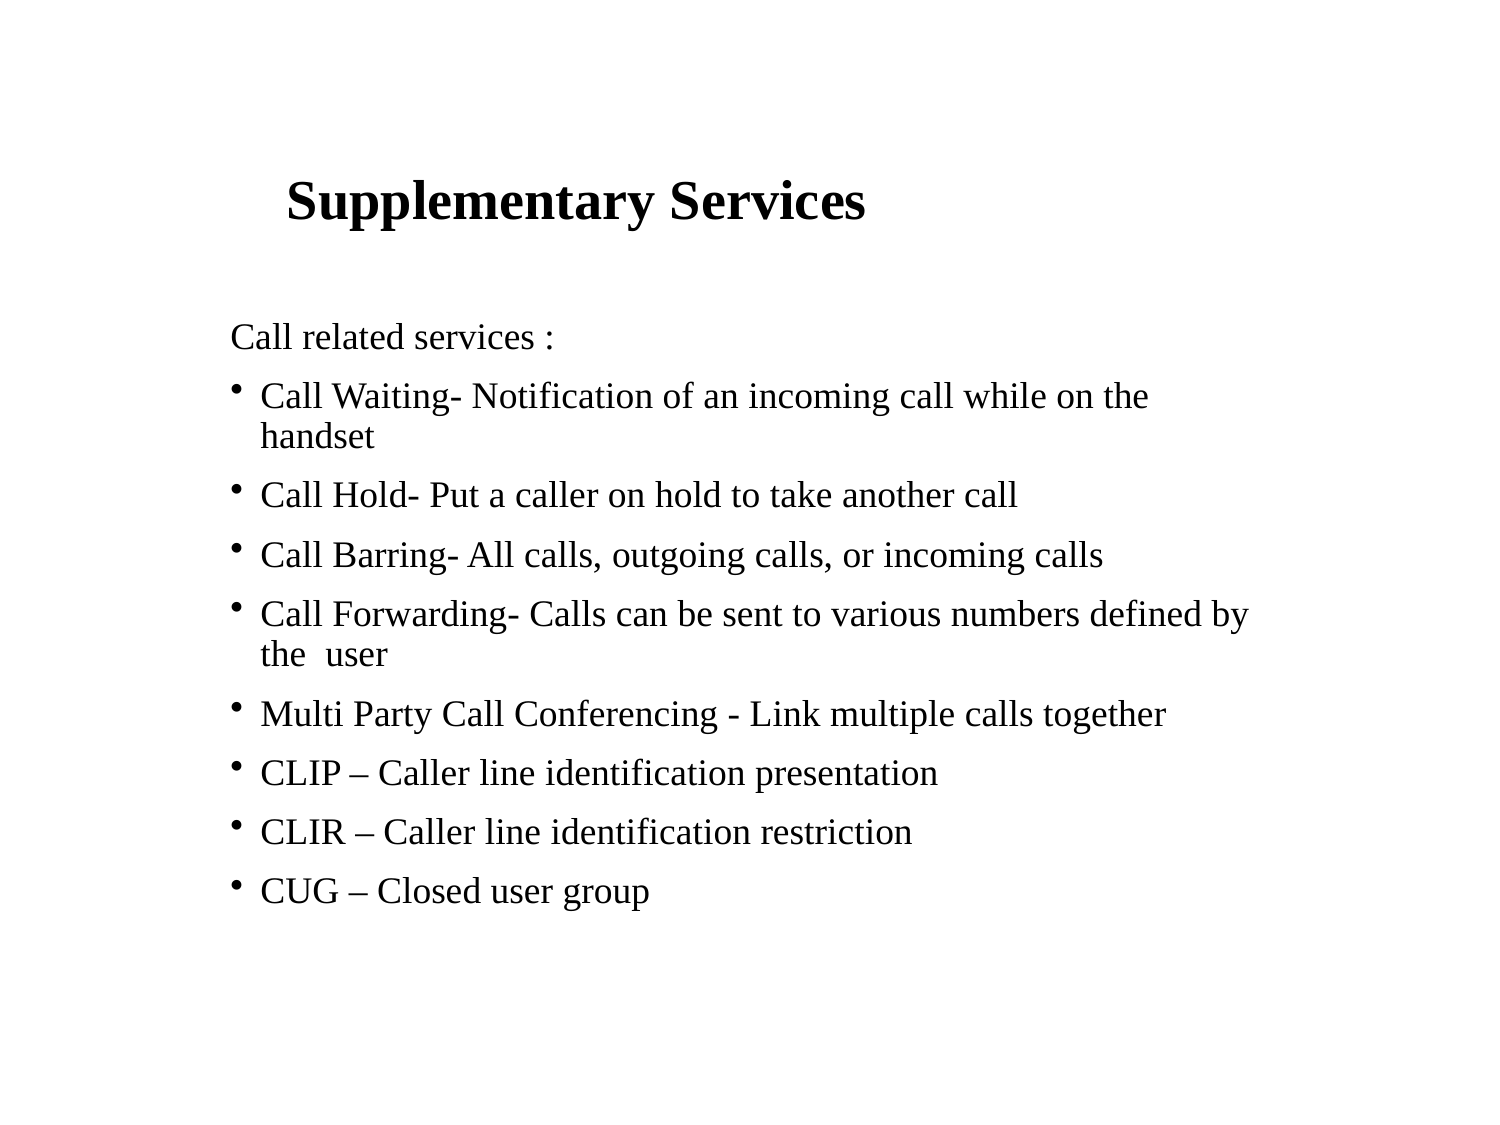

# Supplementary Services
Call related services :
Call Waiting- Notification of an incoming call while on the handset
Call Hold- Put a caller on hold to take another call
Call Barring- All calls, outgoing calls, or incoming calls
Call Forwarding- Calls can be sent to various numbers defined by the  user
Multi Party Call Conferencing - Link multiple calls together
CLIP – Caller line identification presentation
CLIR – Caller line identification restriction
CUG – Closed user group